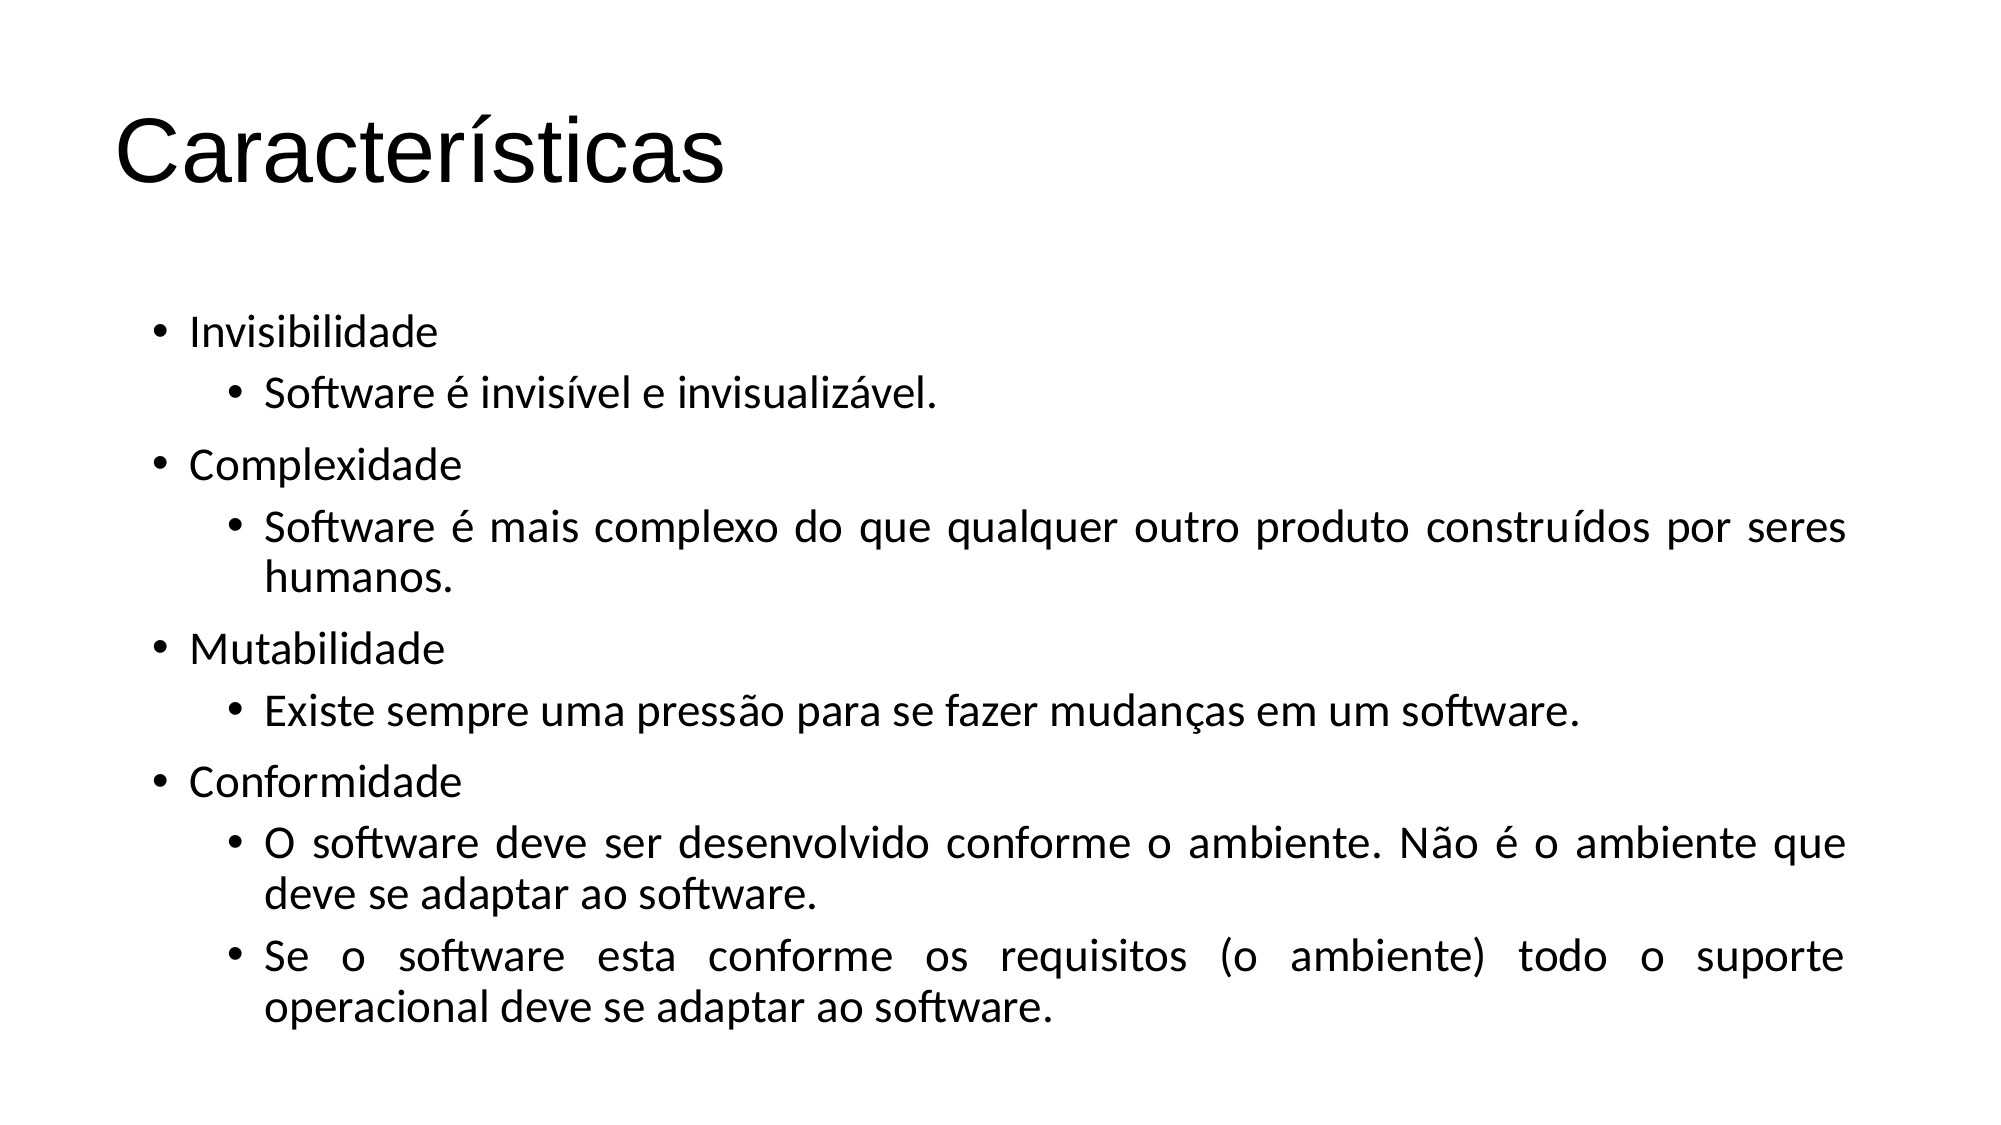

# Características
Invisibilidade
Software é invisível e invisualizável.
Complexidade
Software é mais complexo do que qualquer outro produto construídos por seres humanos.
Mutabilidade
Existe sempre uma pressão para se fazer mudanças em um software.
Conformidade
O software deve ser desenvolvido conforme o ambiente. Não é o ambiente que deve se adaptar ao software.
Se o software esta conforme os requisitos (o ambiente) todo o suporte operacional deve se adaptar ao software.